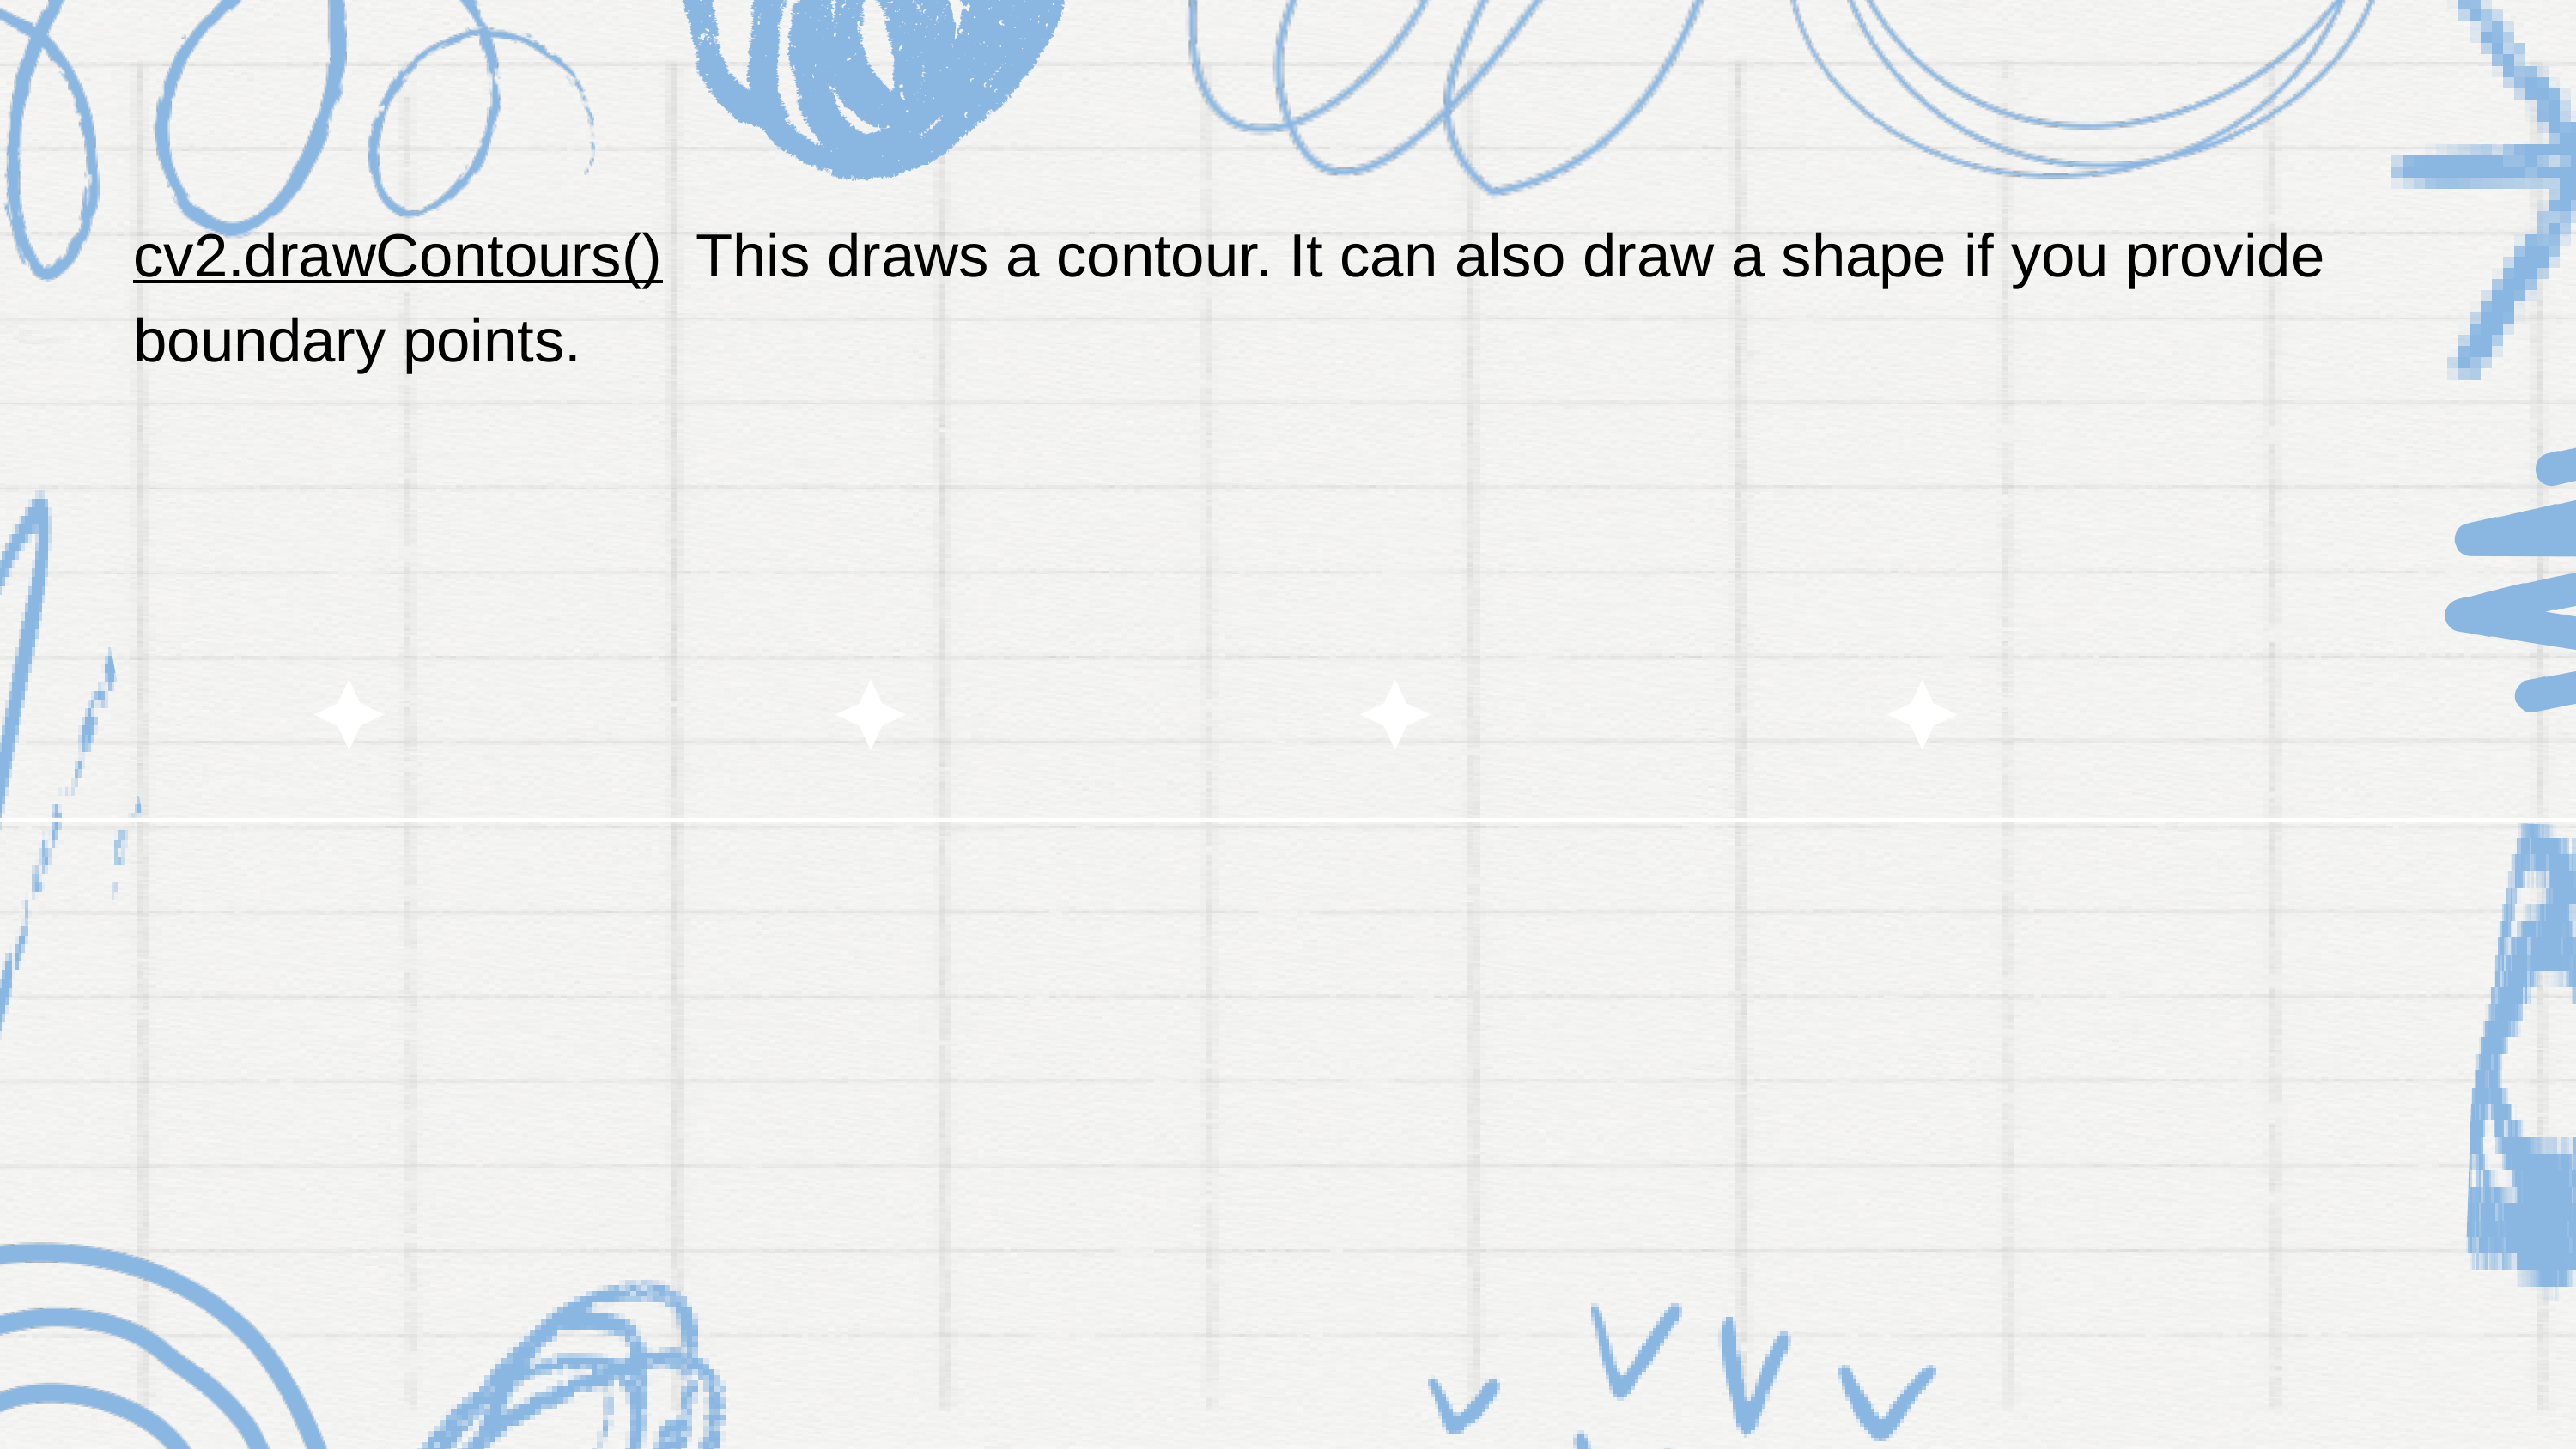

cv2.drawContours()  This draws a contour. It can also draw a shape if you provide boundary points.